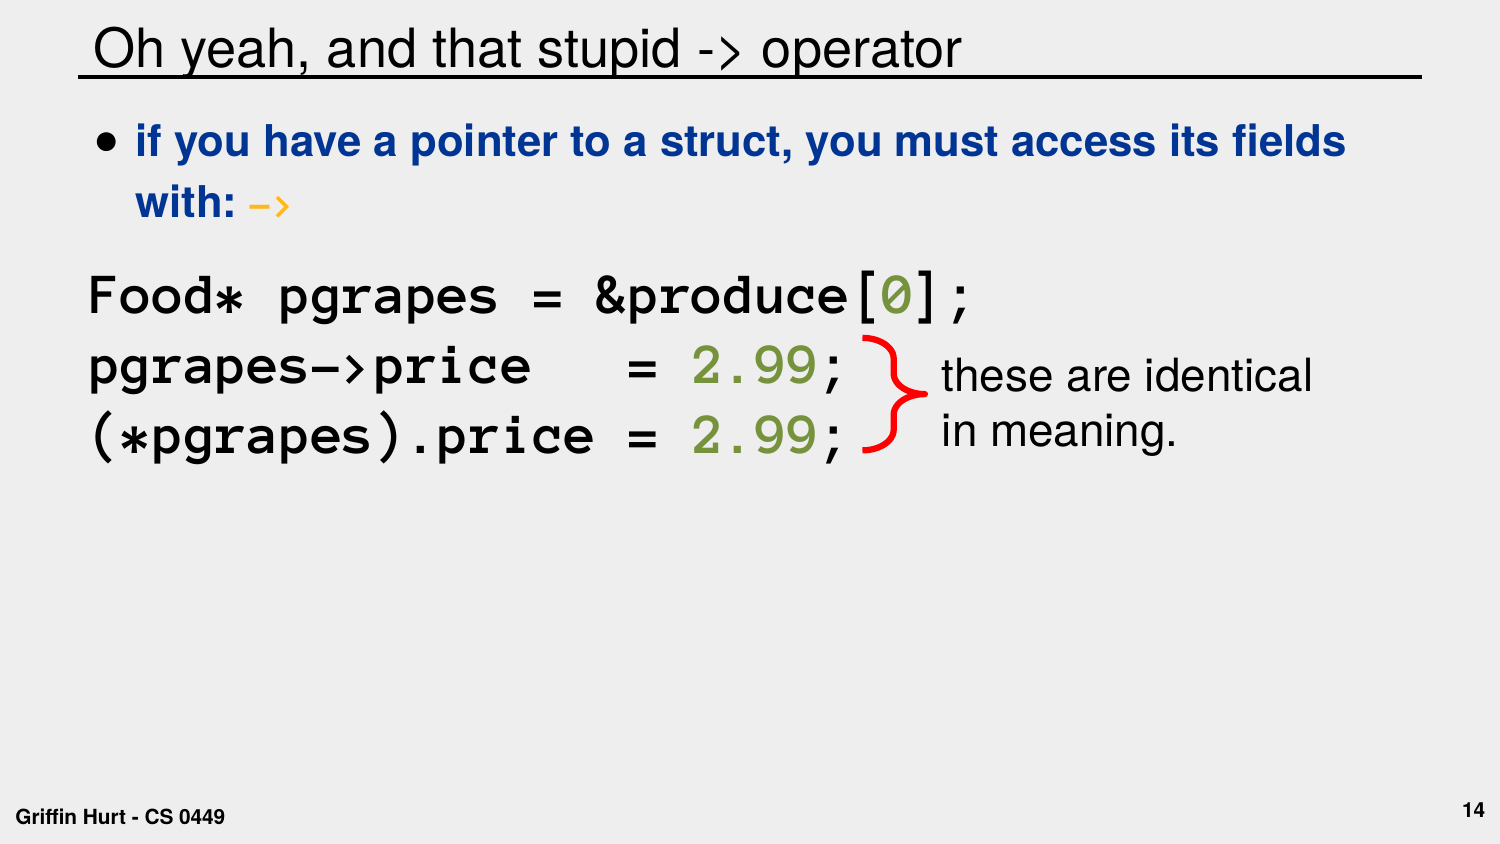

# Oh yeah, and that stupid -> operator
if you have a pointer to a struct, you must access its fields with: ->

Food* pgrapes = &produce[0];
pgrapes->price   = 2.99;
(*pgrapes).price = 2.99;

these are identical in meaning.
14
Griffin Hurt - CS 0449